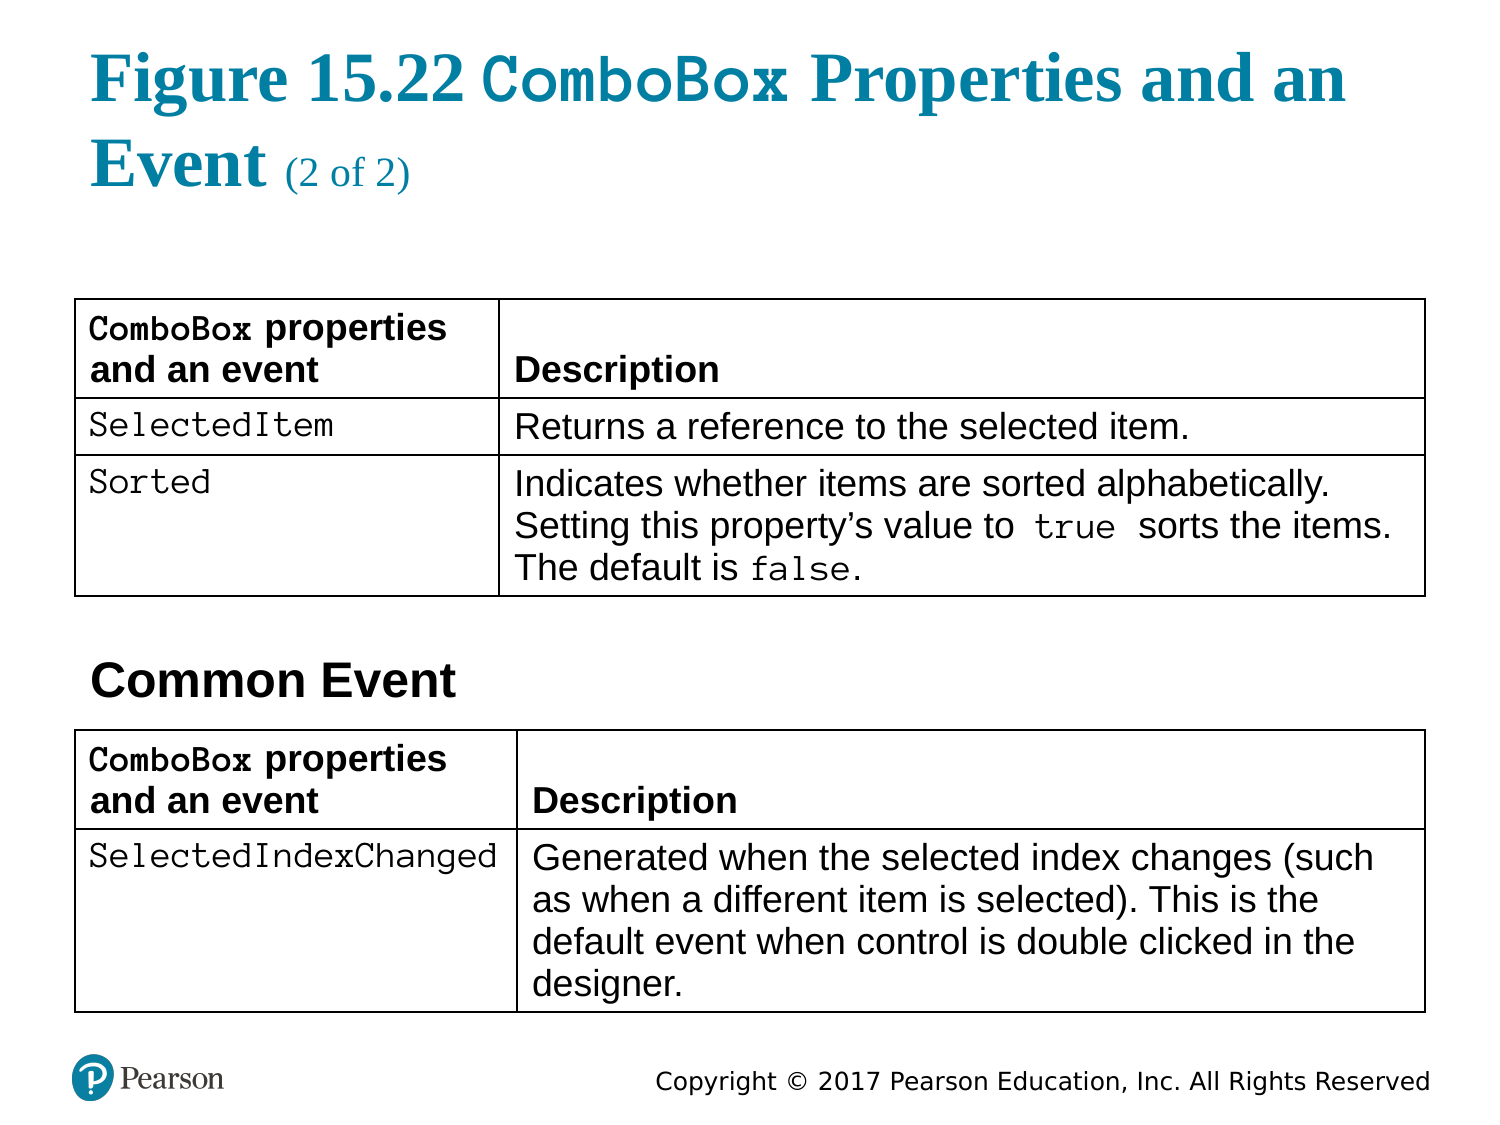

# Figure 15.22 ComboBox Properties and an Event (2 of 2)
| ComboBox properties and an event | Description |
| --- | --- |
| SelectedItem | Returns a reference to the selected item. |
| Sorted | Indicates whether items are sorted alphabetically. Setting this property’s value to true sorts the items. The default is false. |
Common Event
| ComboBox properties and an event | Description |
| --- | --- |
| SelectedIndexChanged | Generated when the selected index changes (such as when a different item is selected). This is the default event when control is double clicked in the designer. |